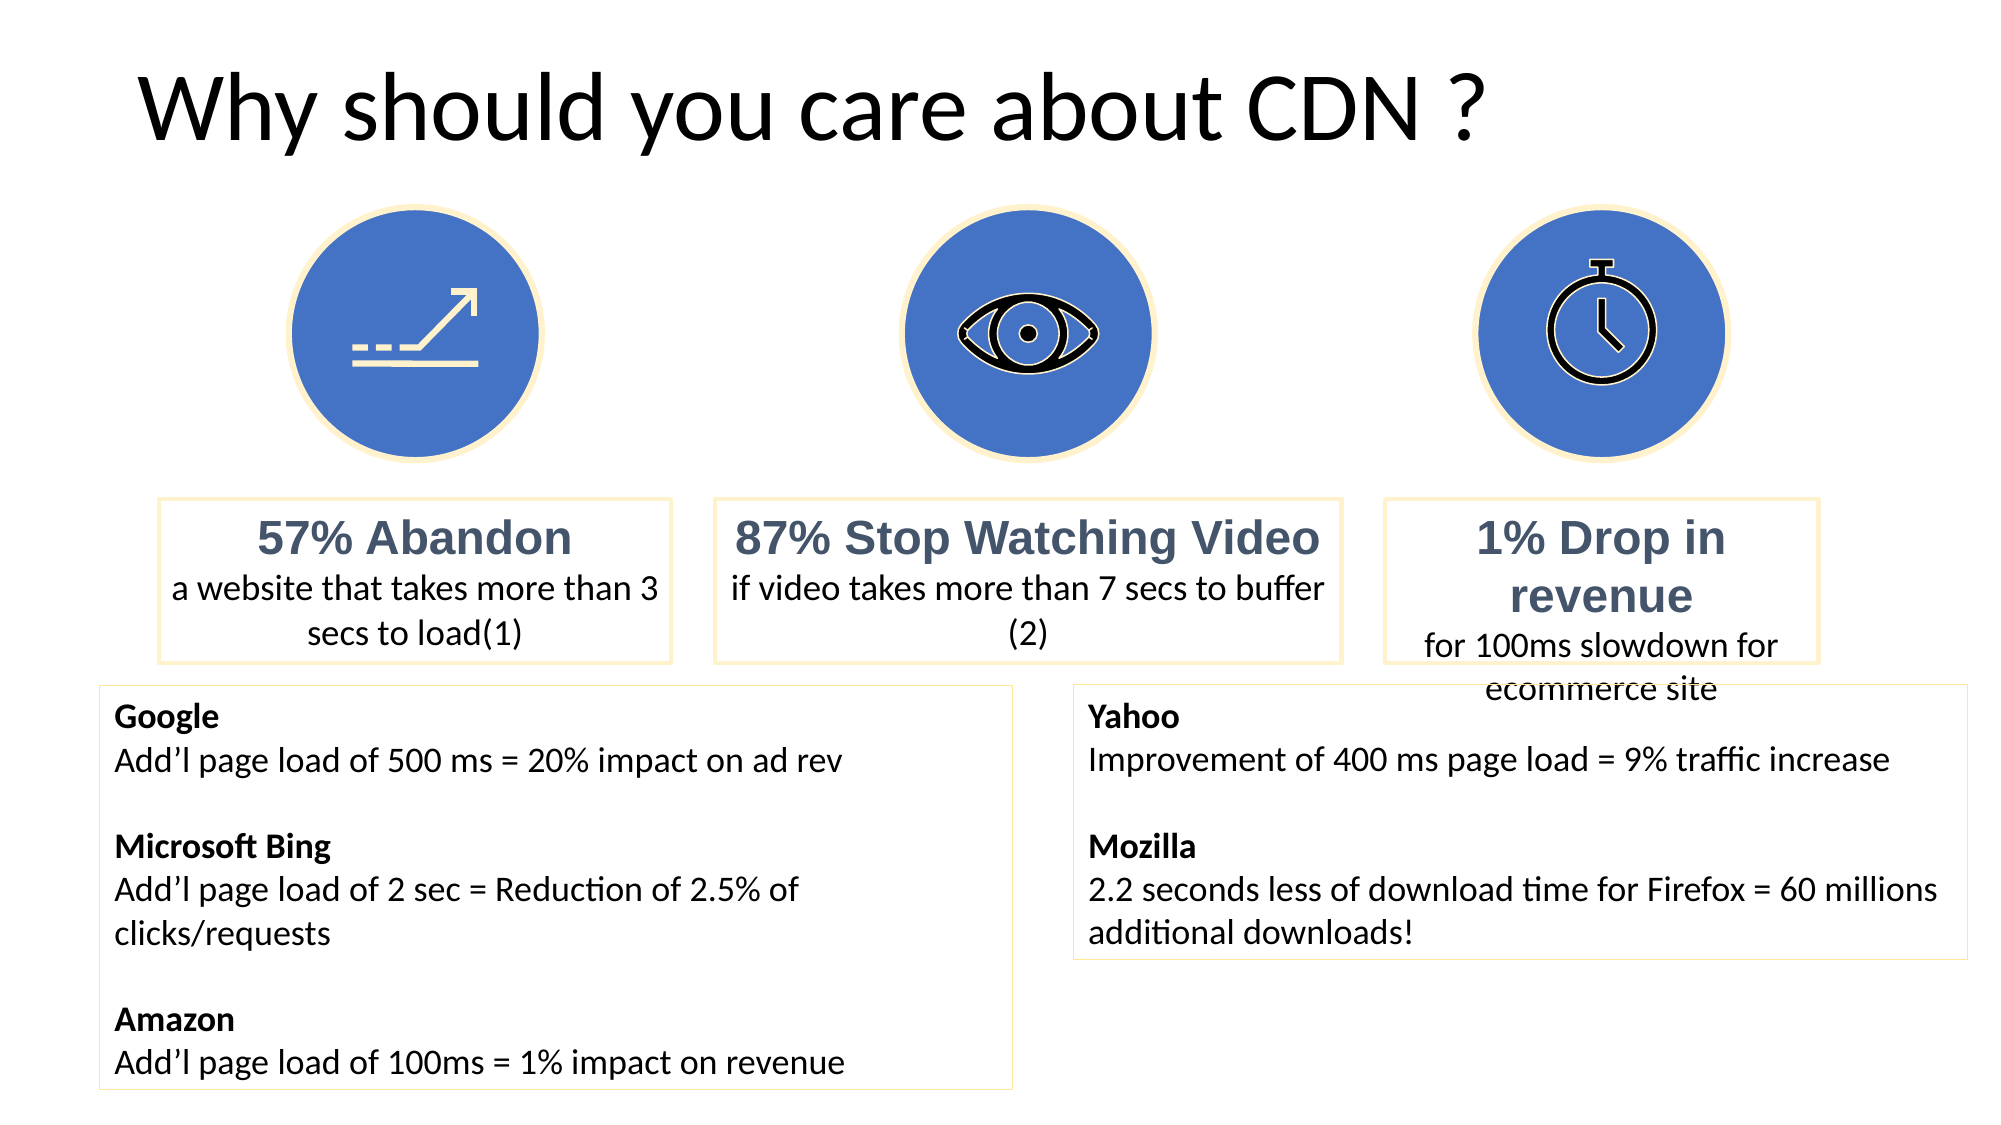

Why should you care about CDN ?

57% Abandon
a website that takes more than 3 secs to load(1)

87% Stop Watching Video
if video takes more than 7 secs to buffer (2)

1% Drop in revenue
for 100ms slowdown for ecommerce site

Yahoo
Improvement of 400 ms page load = 9% traffic increase

Mozilla
2.2 seconds less of download time for Firefox = 60 millions additional downloads!
Google
Add’l page load of 500 ms = 20% impact on ad rev

Microsoft Bing
Add’l page load of 2 sec = Reduction of 2.5% of clicks/requests

Amazon
Add’l page load of 100ms = 1% impact on revenue